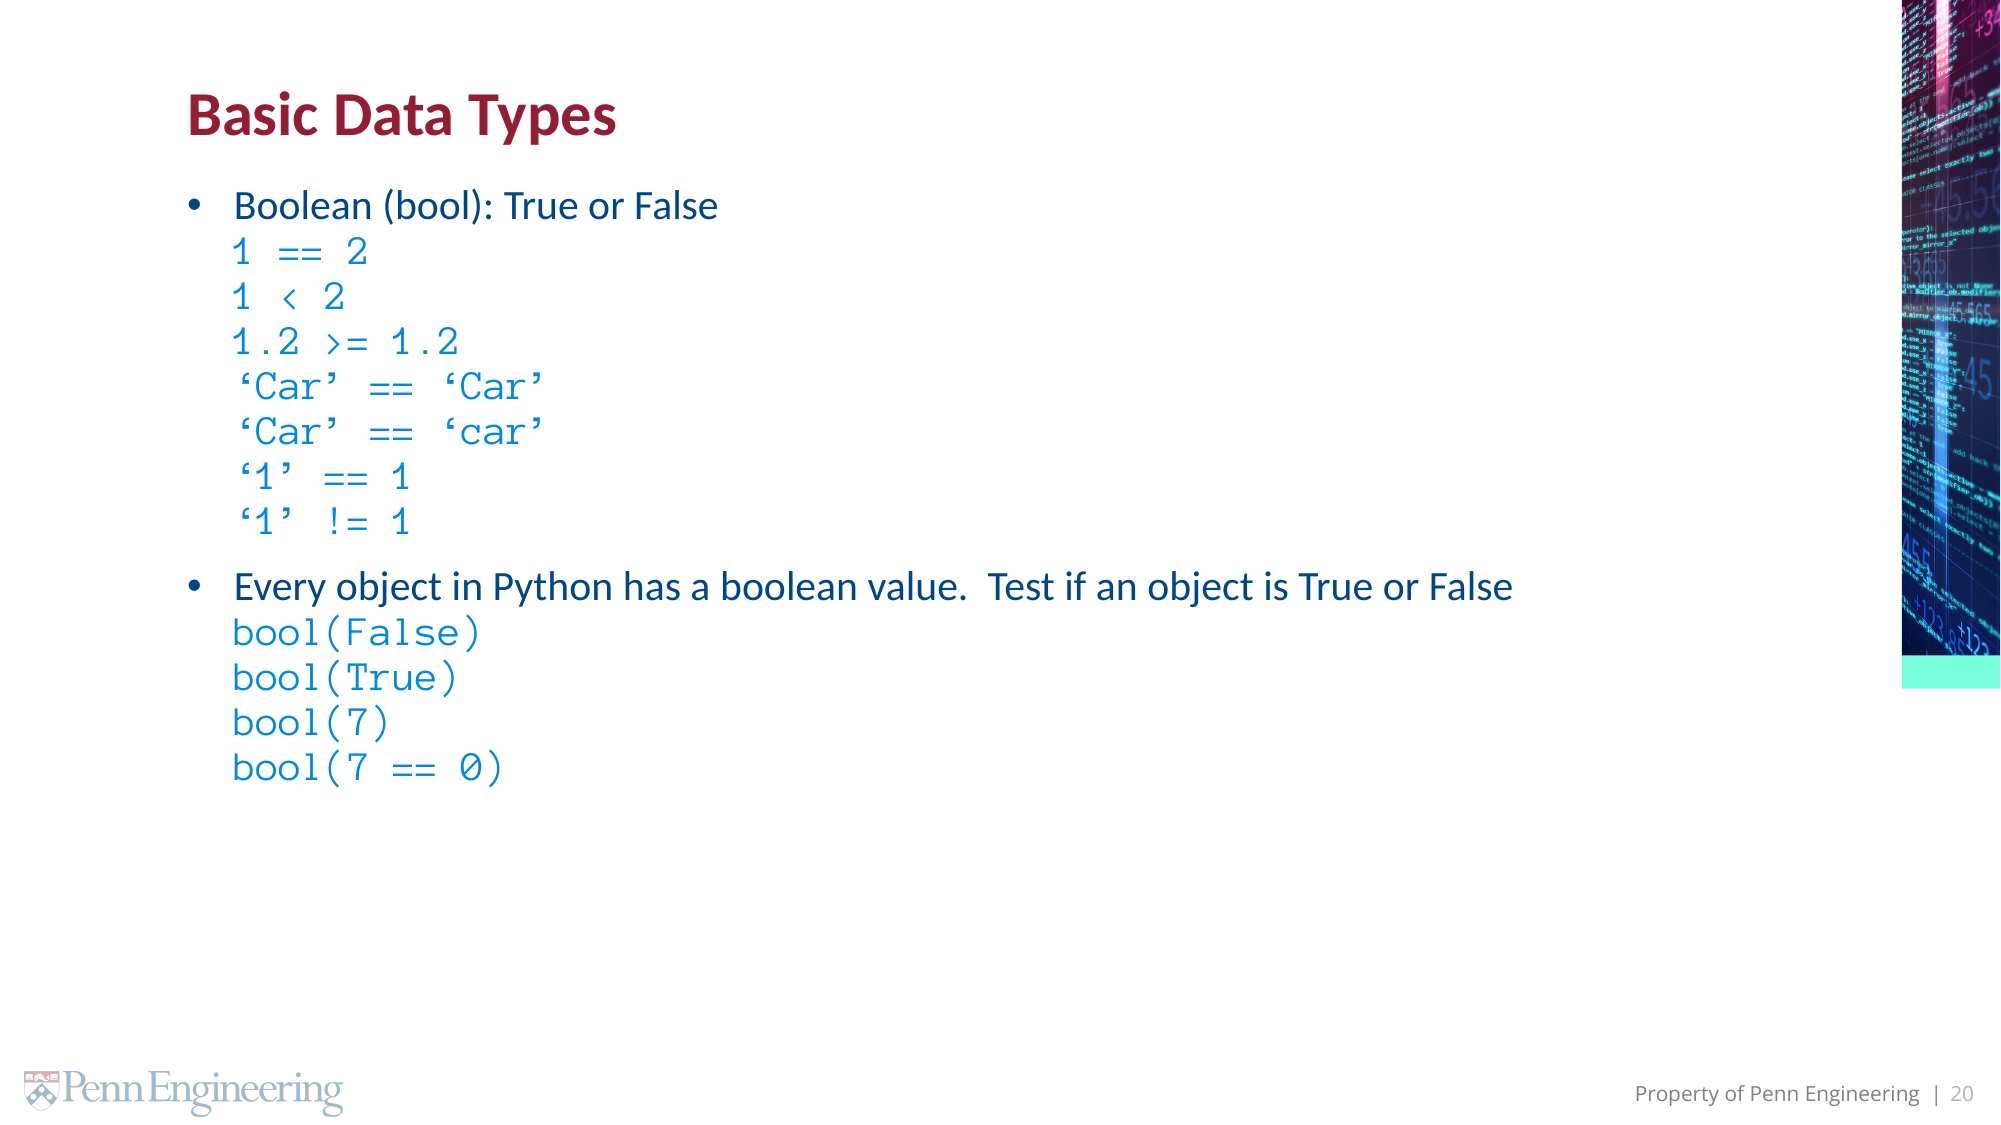

# Basic Data Types
Boolean (bool): True or False
1 == 2
1 < 2
1.2 >= 1.2
‘Car’ == ‘Car’
‘Car’ == ‘car’
‘1’ == 1
‘1’ != 1
Every object in Python has a boolean value.  Test if an object is True or False
bool(False)
bool(True)
bool(7)
bool(7 == 0)
20